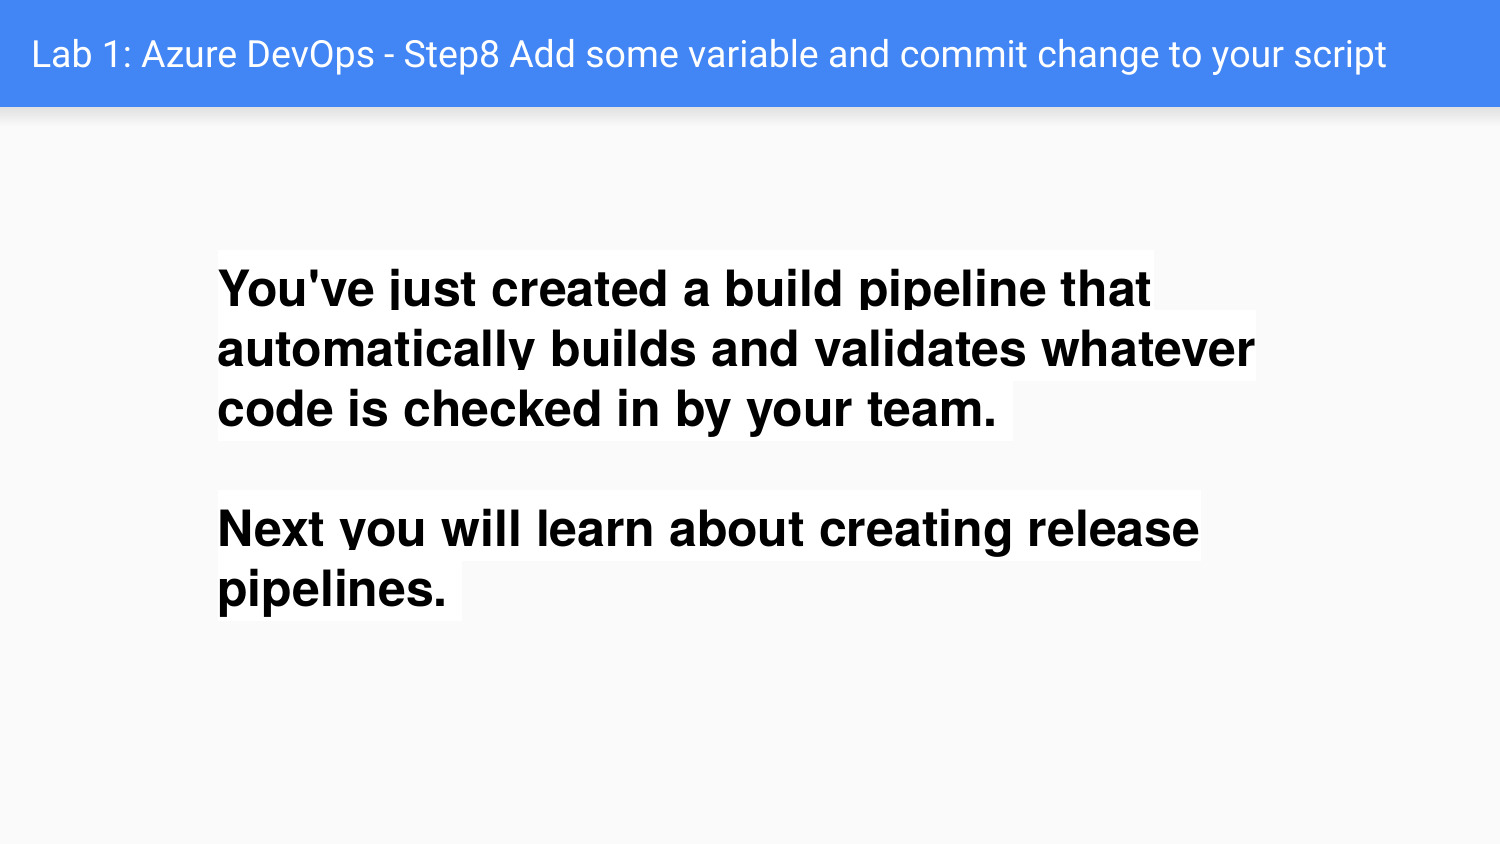

# Lab 1: Azure DevOps - Step8 Add some variable and commit change to your script
You've just created a build pipeline that automatically builds and validates whatever code is checked in by your team.

Next you will learn about creating release pipelines.